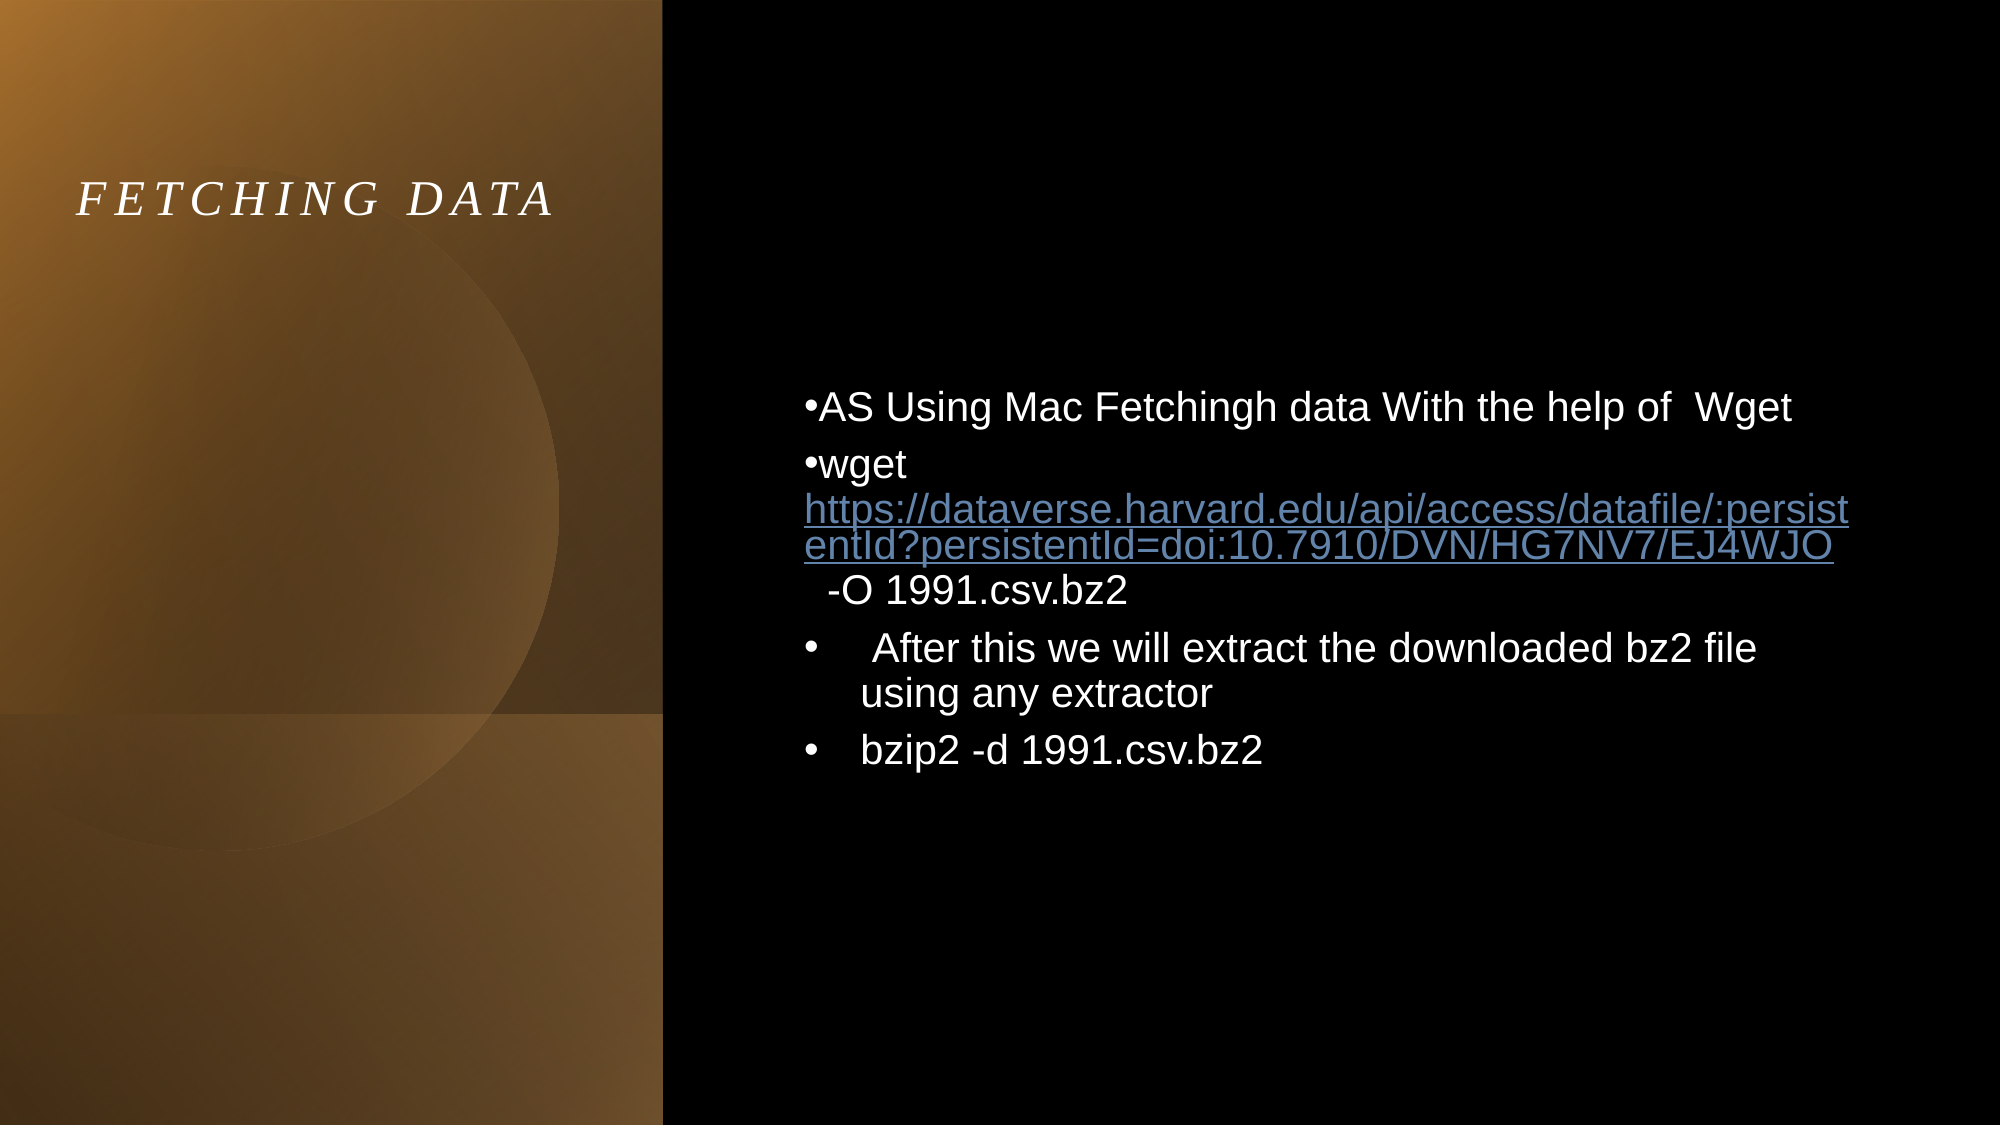

AS Using Mac Fetchingh data With the help of  Wget
wget  https://dataverse.harvard.edu/api/access/datafile/:persistentId?persistentId=doi:10.7910/DVN/HG7NV7/EJ4WJO  -O 1991.csv.bz2
 After this we will extract the downloaded bz2 file using any extractor
bzip2 -d 1991.csv.bz2

# Fetching Data